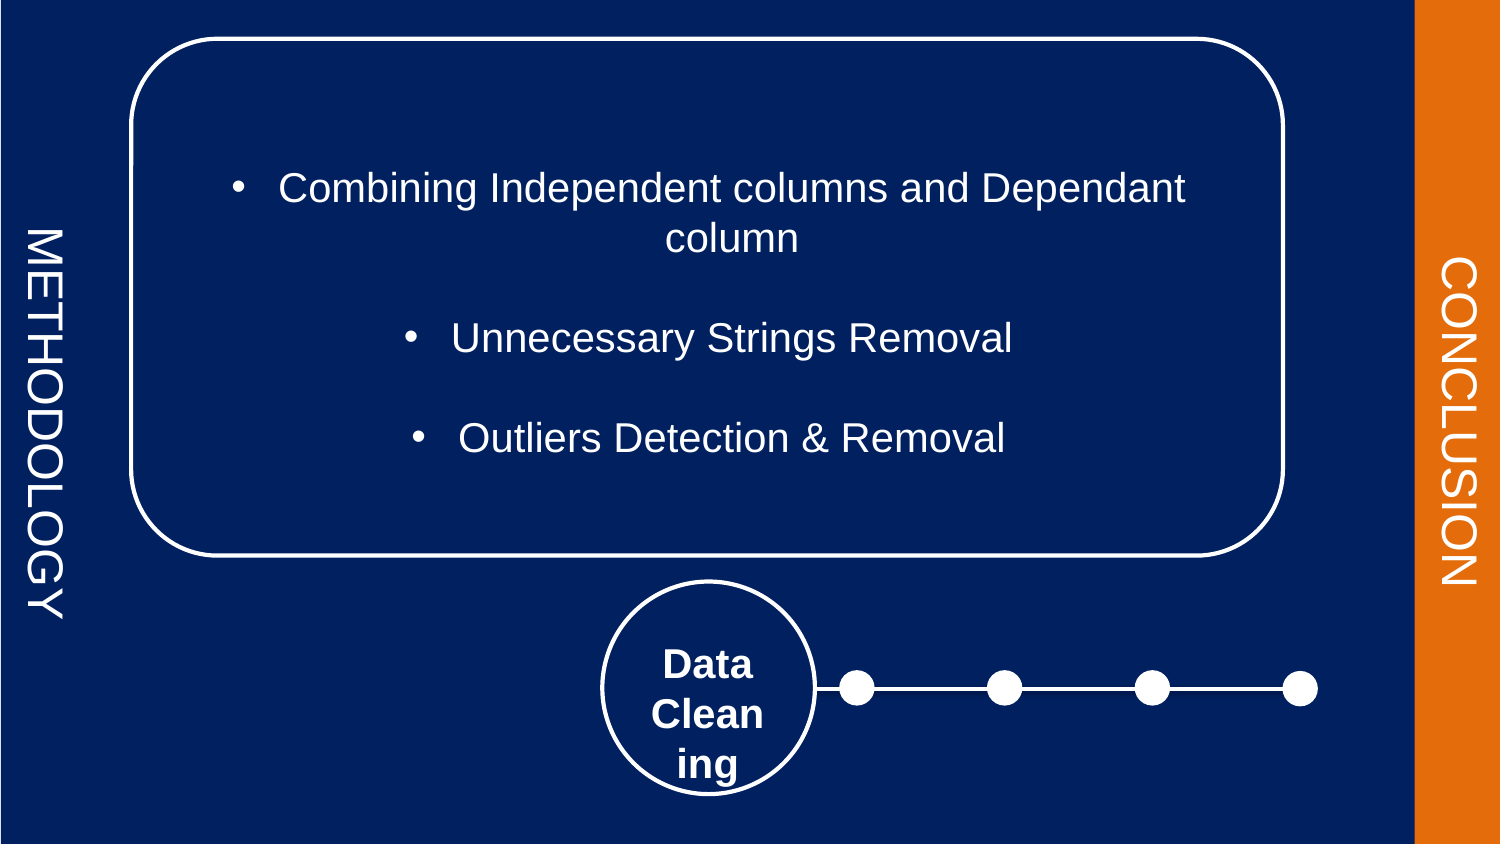

METHODOLOGY

CONCLUSION

Combining Independent columns and Dependant column

Unnecessary Strings Removal

Outliers Detection & Removal

Data
Cleaning